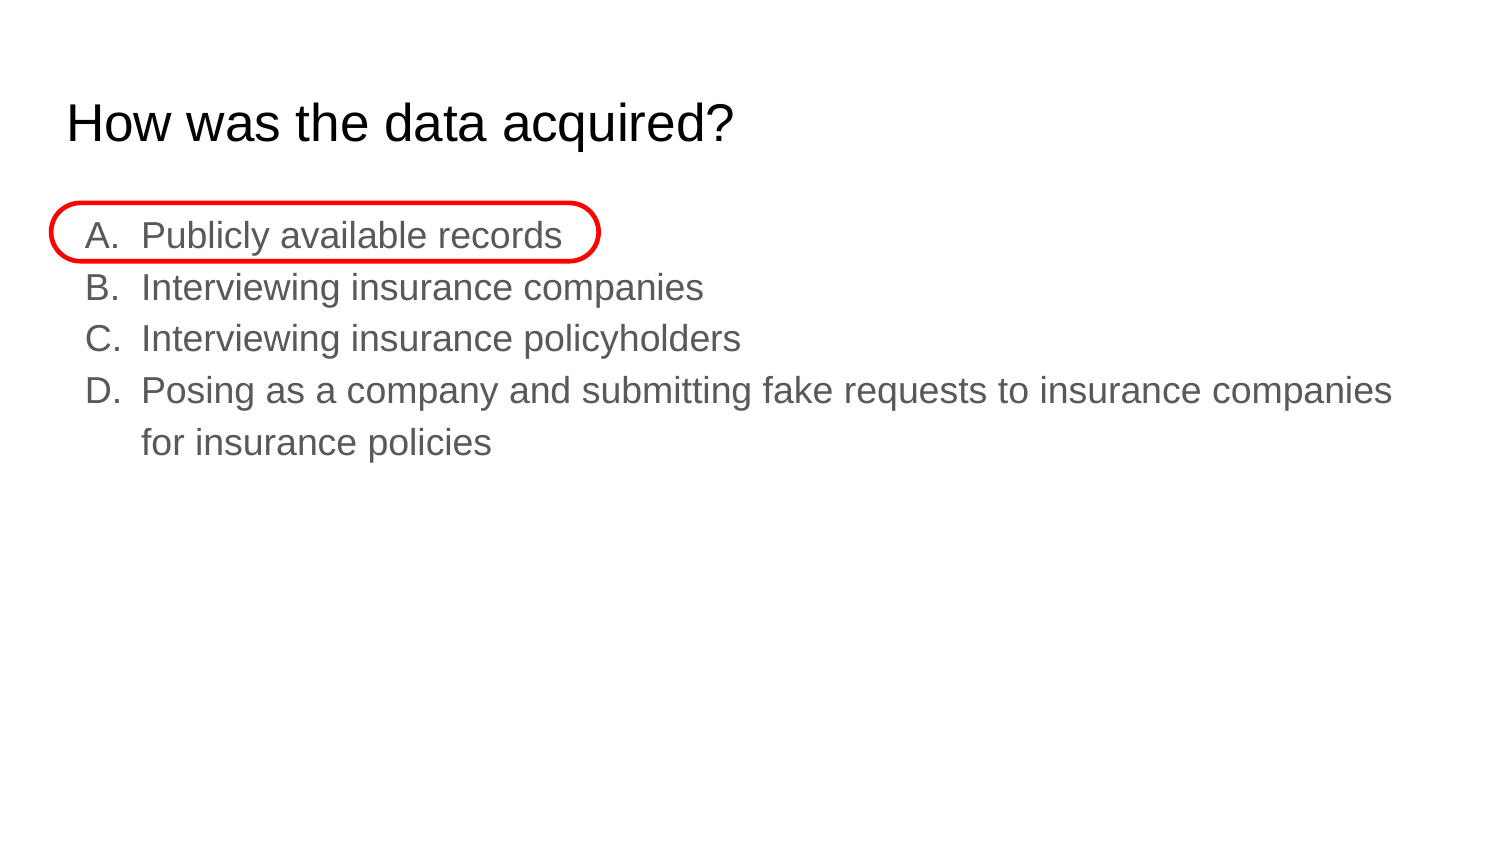

# How was the data acquired?
Publicly available records
Interviewing insurance companies
Interviewing insurance policyholders
Posing as a company and submitting fake requests to insurance companies for insurance policies